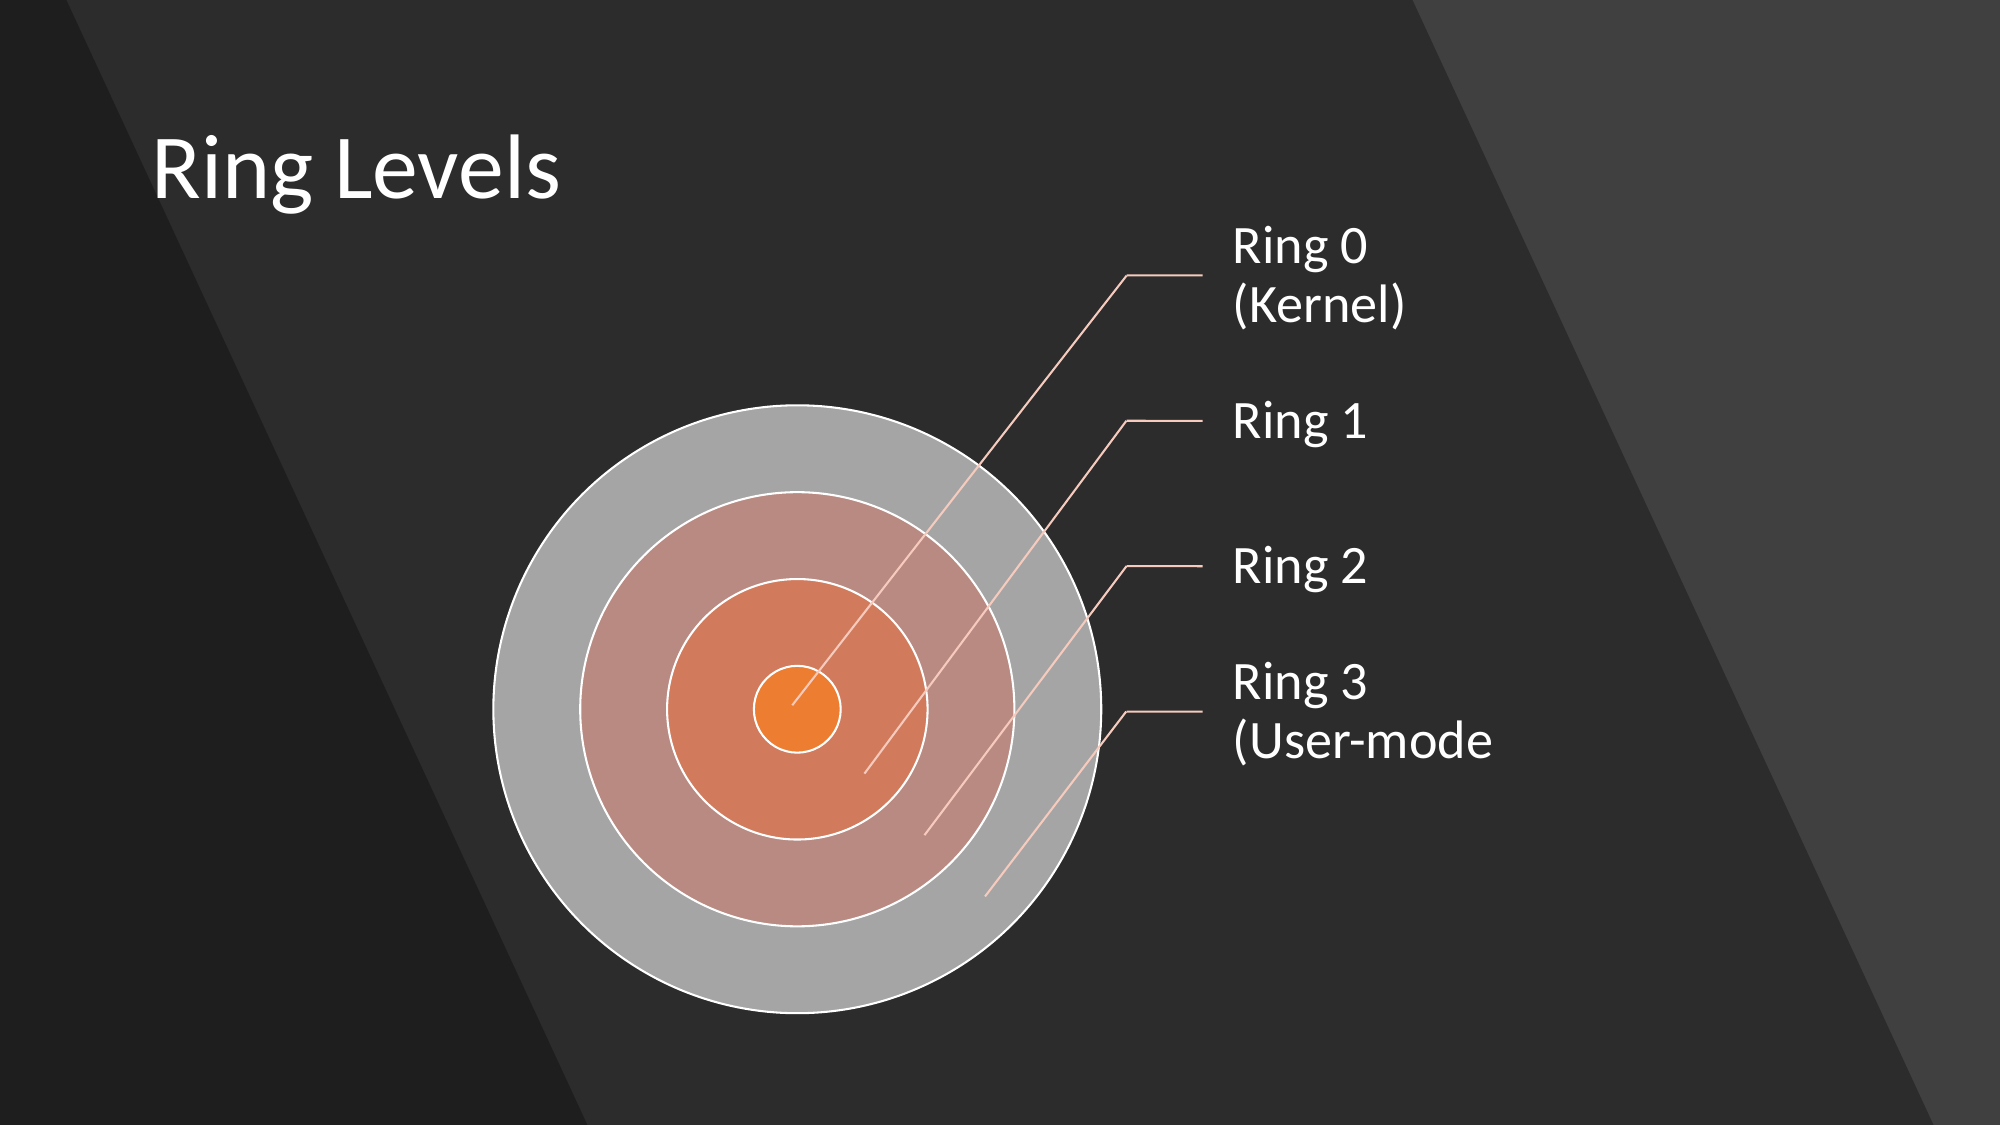

# Ring Levels
Ring 0 (Kernel)
Ring 1
Ring 2
Ring 3 (User-mode